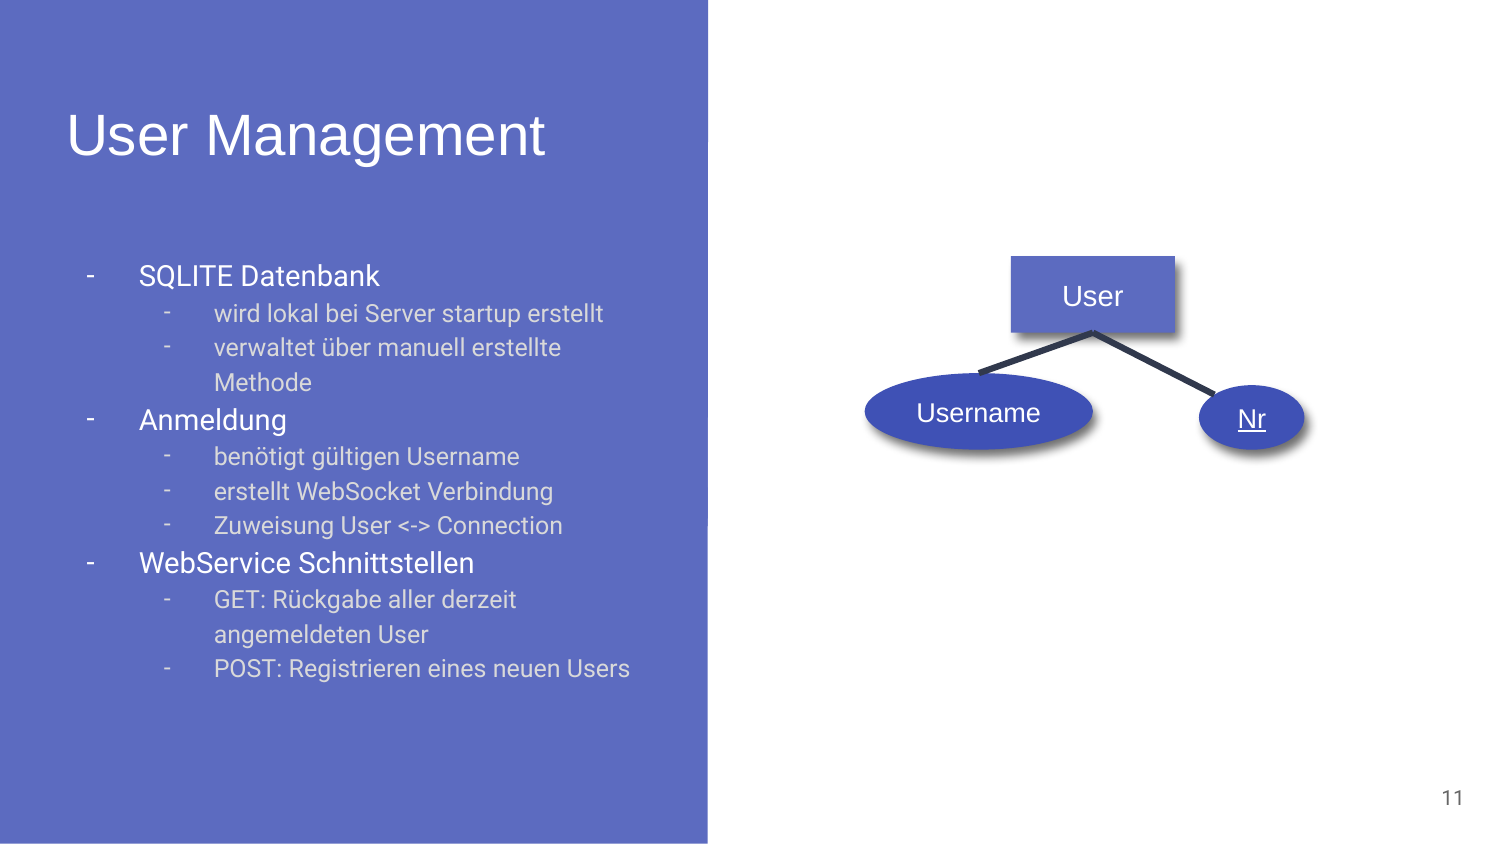

# User Management
SQLITE Datenbank
wird lokal bei Server startup erstellt
verwaltet über manuell erstellte Methode
Anmeldung
benötigt gültigen Username
erstellt WebSocket Verbindung
Zuweisung User <-> Connection
WebService Schnittstellen
GET: Rückgabe aller derzeit angemeldeten User
POST: Registrieren eines neuen Users

User
Username
Nr
11